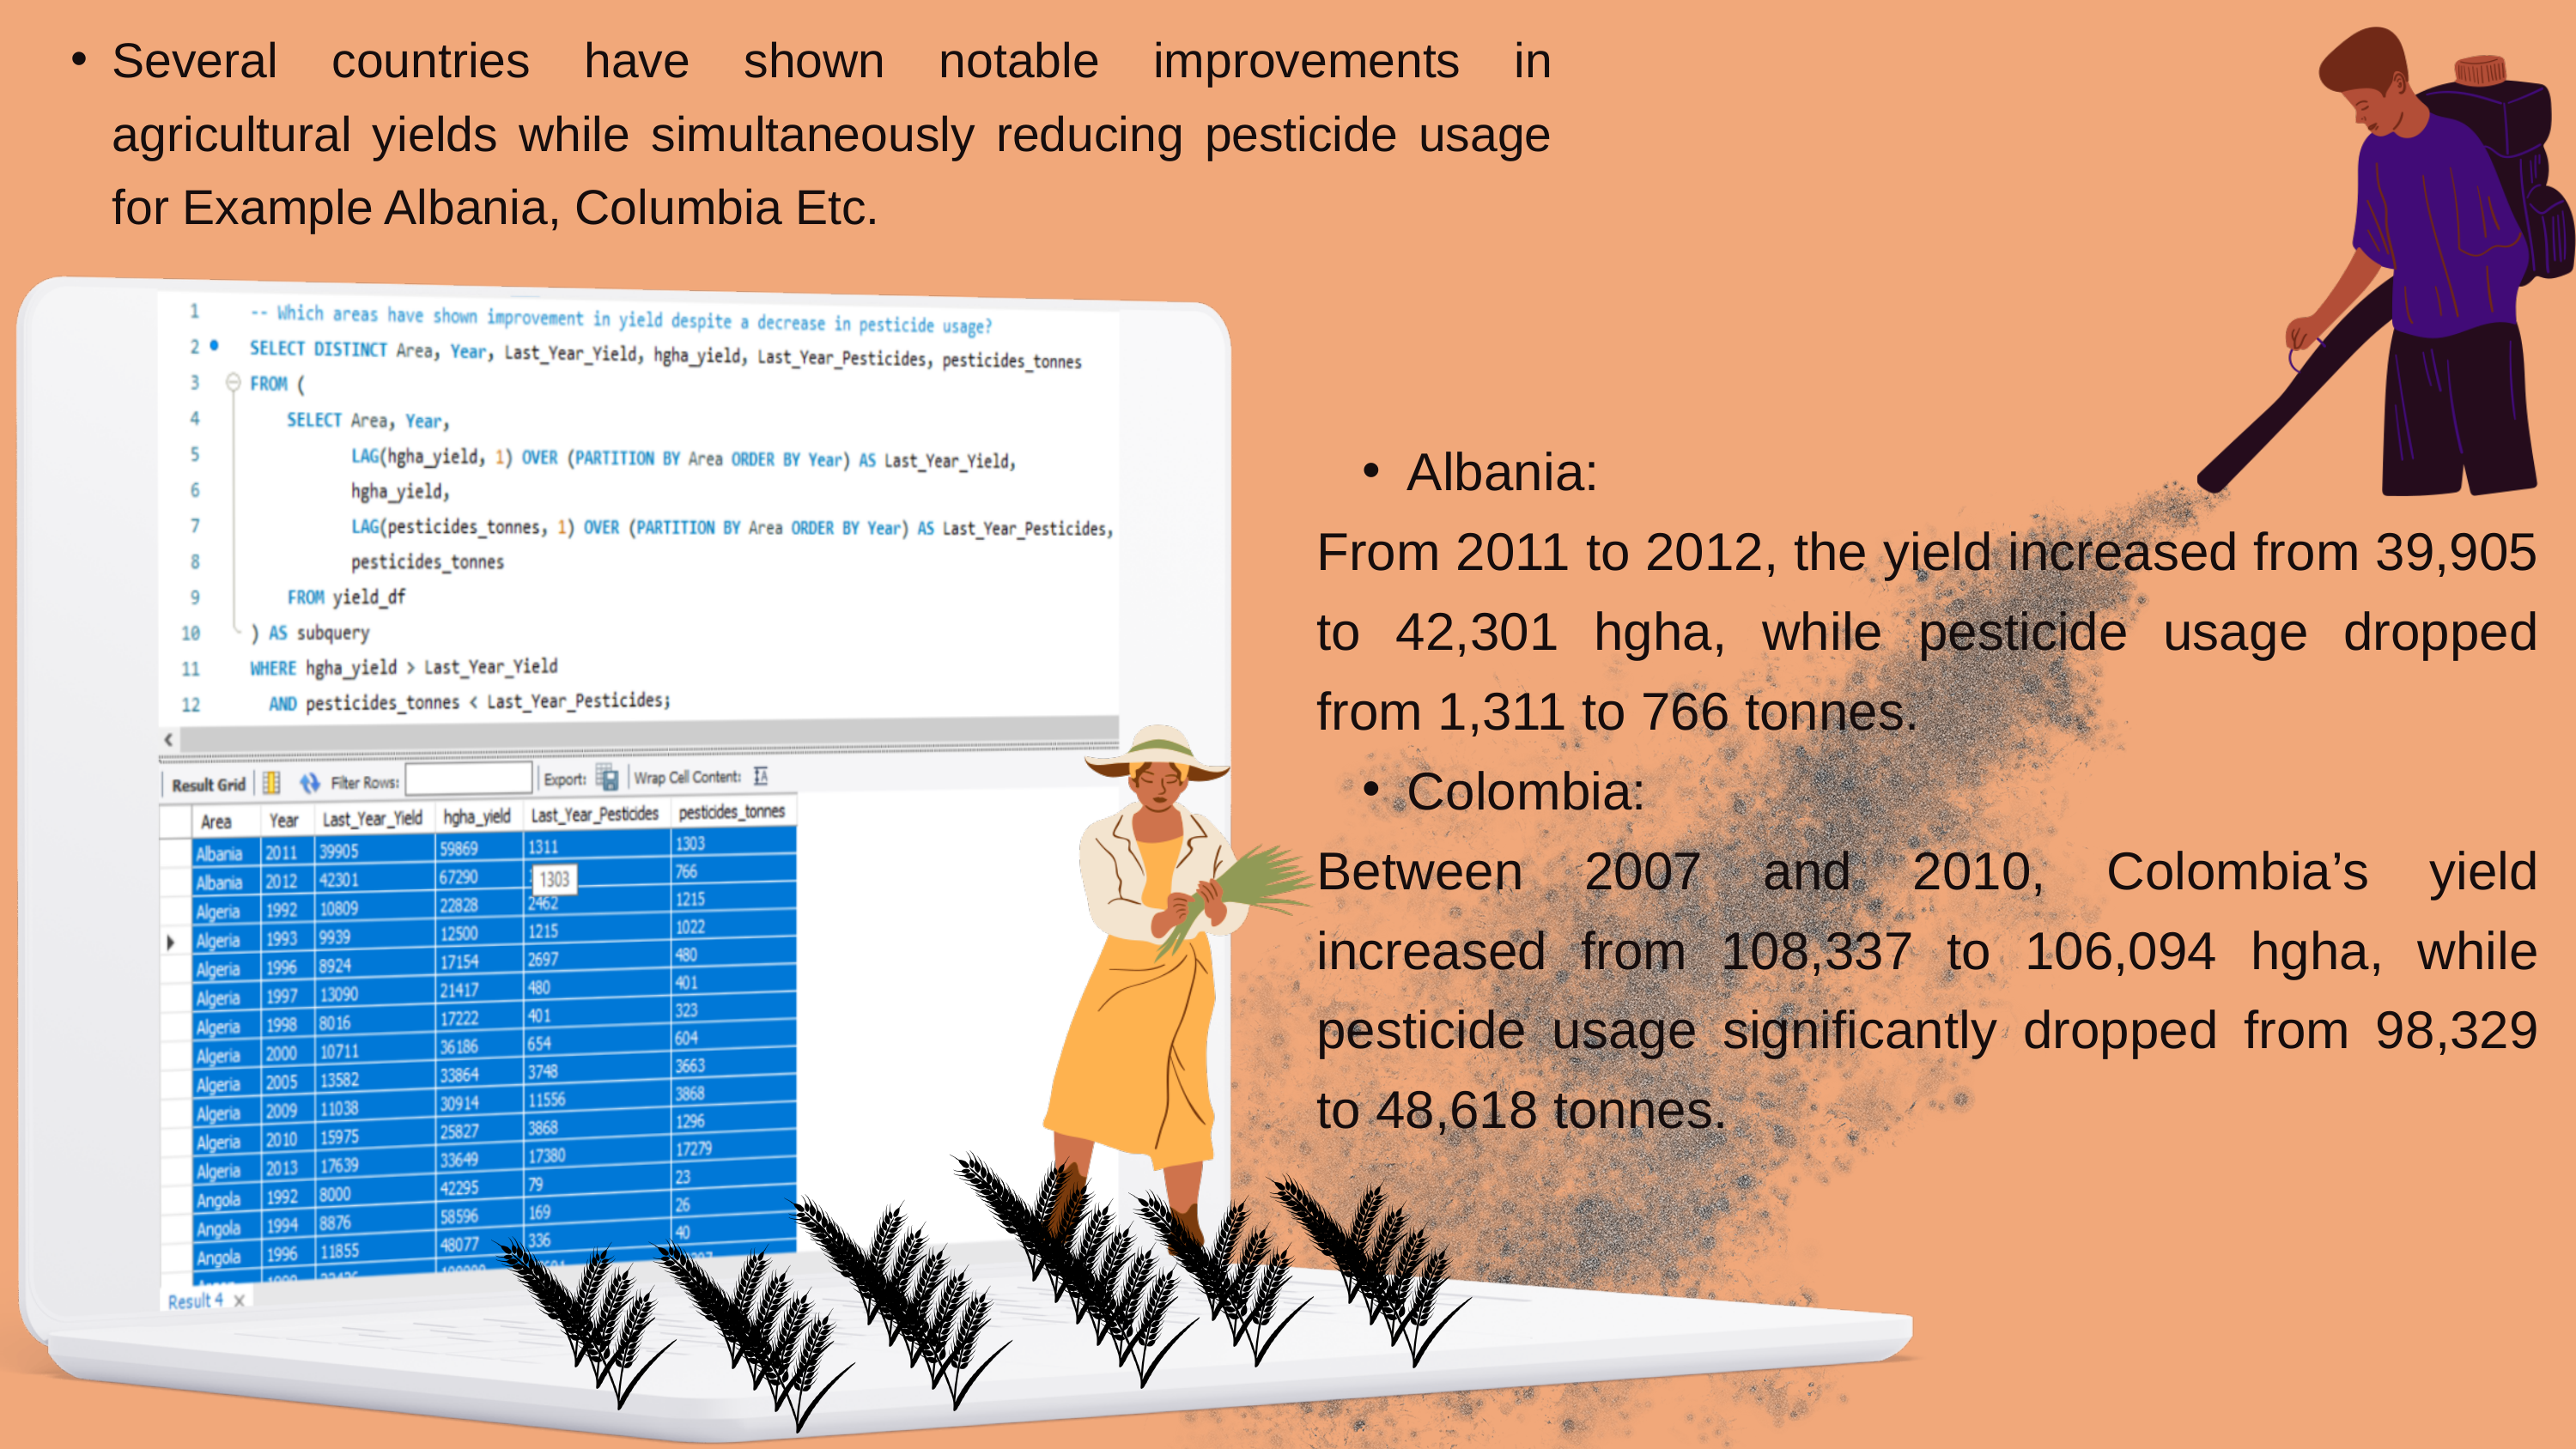

Several countries have shown notable improvements in agricultural yields while simultaneously reducing pesticide usage for Example Albania, Columbia Etc.

Albania:
From 2011 to 2012, the yield increased from 39,905 to 42,301 hgha, while pesticide usage dropped from 1,311 to 766 tonnes.
Colombia:
Between 2007 and 2010, Colombia’s yield increased from 108,337 to 106,094 hgha, while pesticide usage significantly dropped from 98,329 to 48,618 tonnes.